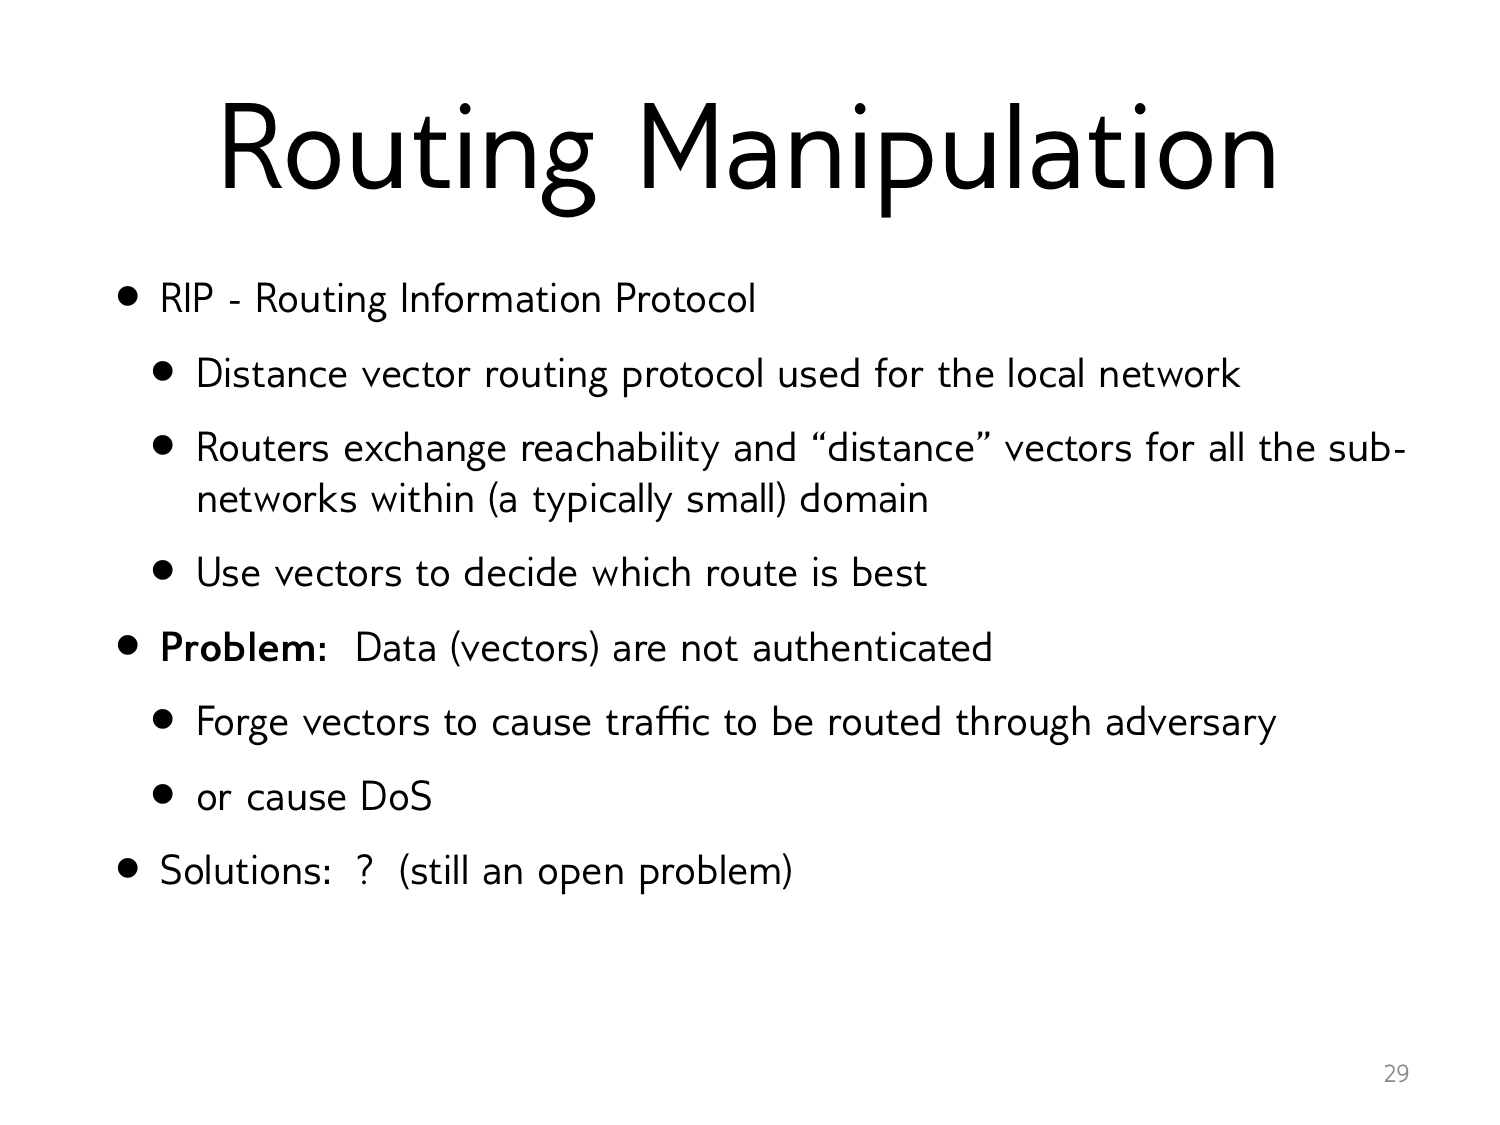

# Routing Manipulation
RIP - Routing Information Protocol
Distance vector routing protocol used for the local network
Routers exchange reachability and “distance” vectors for all the sub-networks within (a typically small) domain
Use vectors to decide which route is best
Problem:  Data (vectors) are not authenticated
Forge vectors to cause traffic to be routed through adversary
or cause DoS
Solutions:  ?  (still an open problem)
29